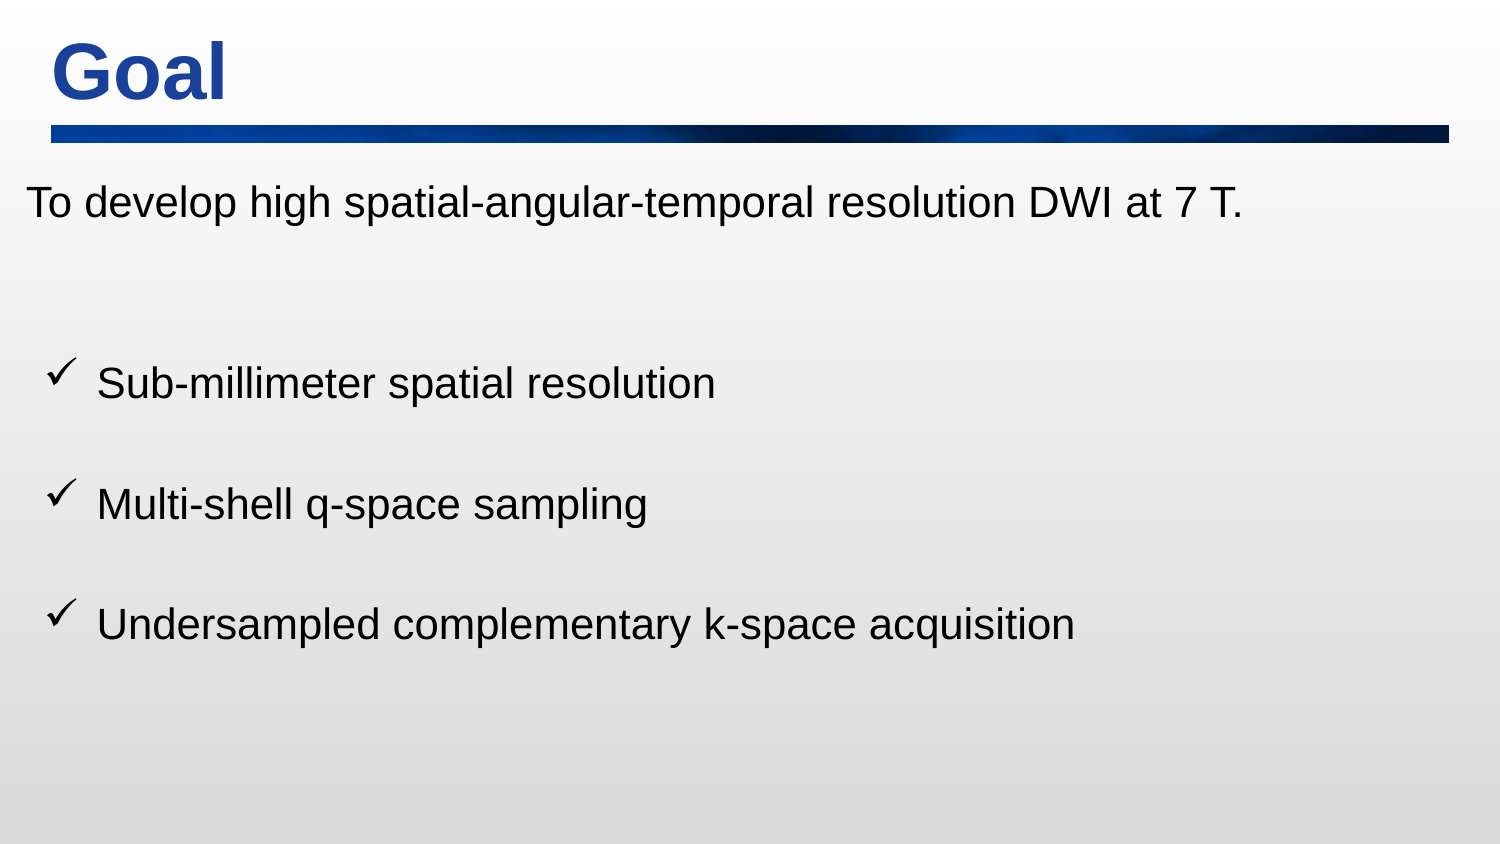

# Goal
To develop high spatial-angular-temporal resolution DWI at 7 T.

Sub-millimeter spatial resolution

Multi-shell q-space sampling

Undersampled complementary k-space acquisition